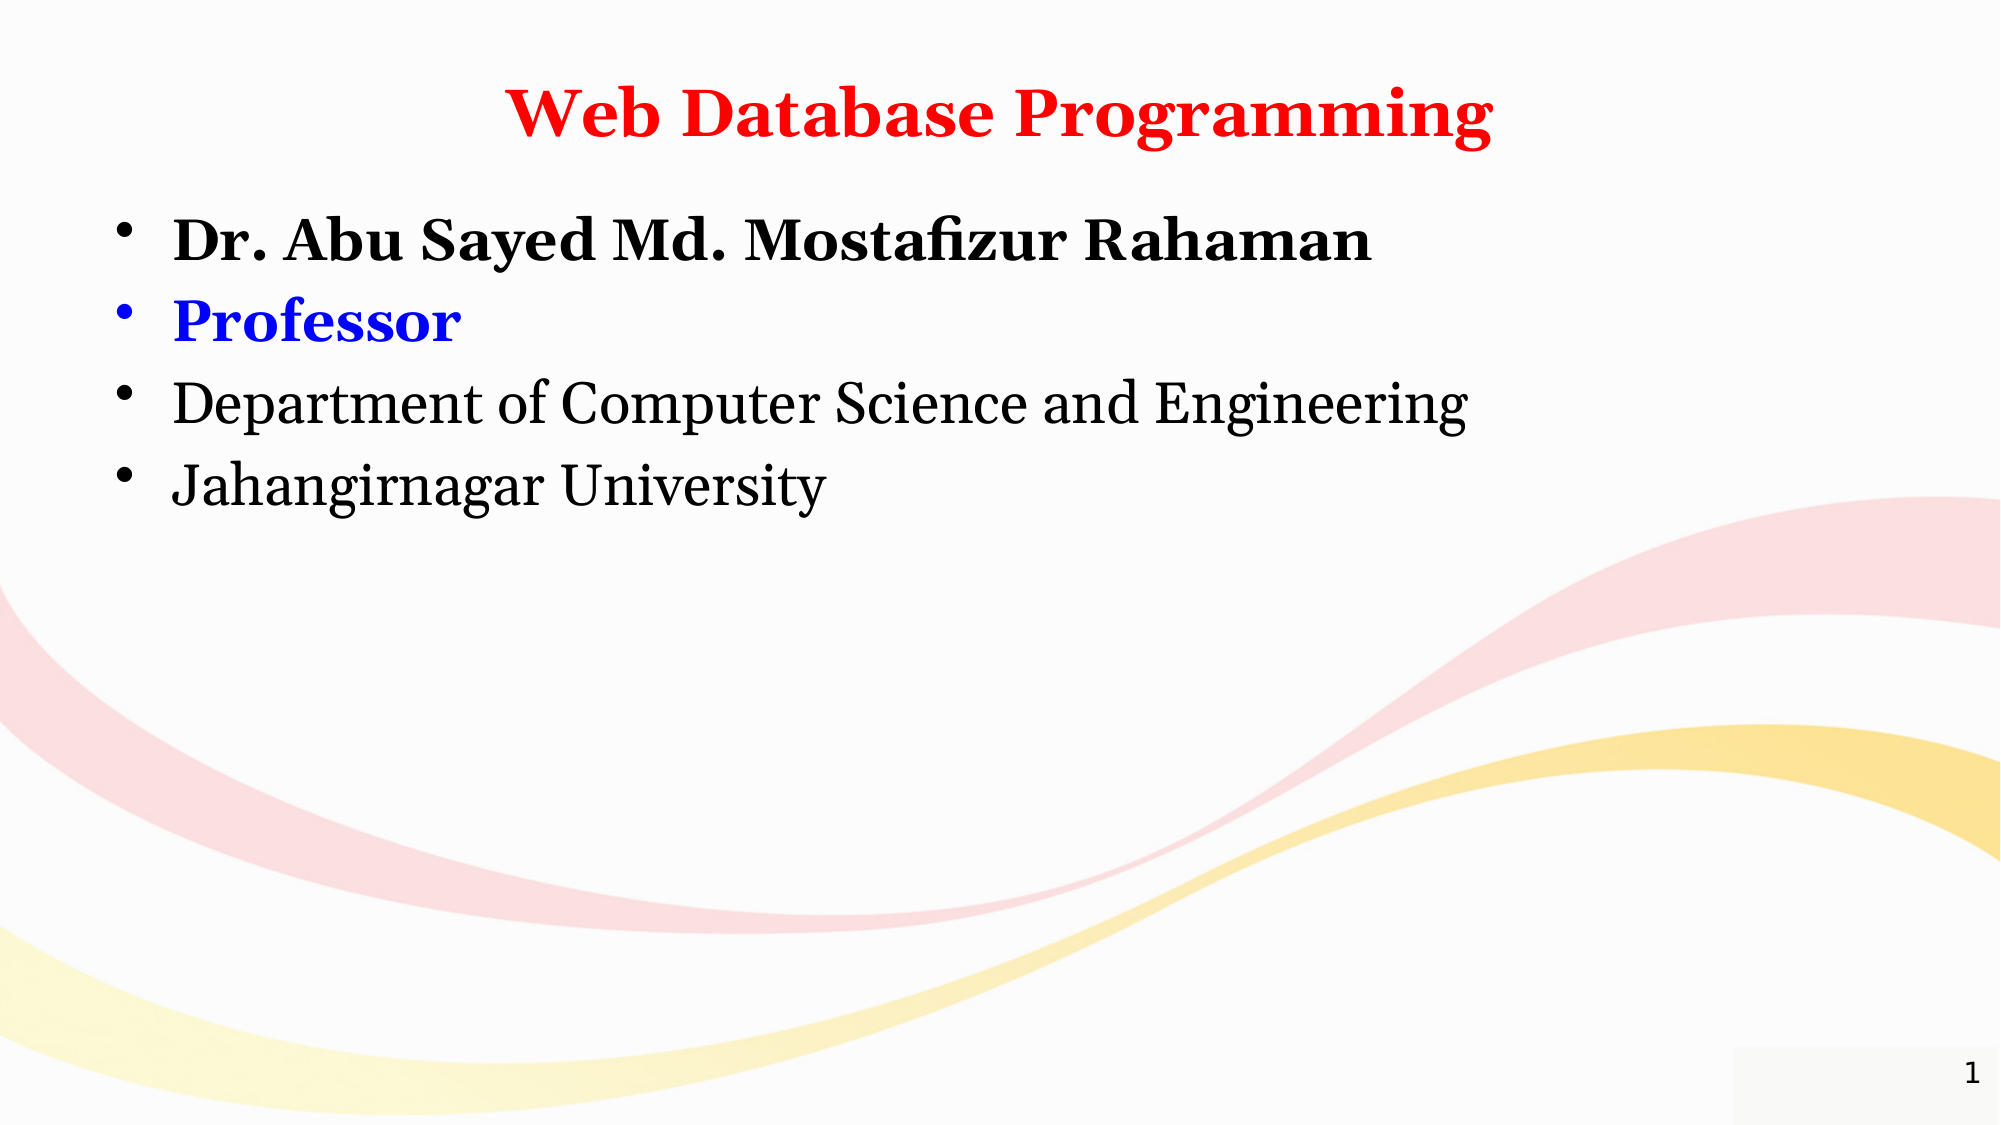

# Web Database Programming
Dr. Abu Sayed Md. Mostafizur Rahaman
Professor
Department of Computer Science and Engineering
Jahangirnagar University
1